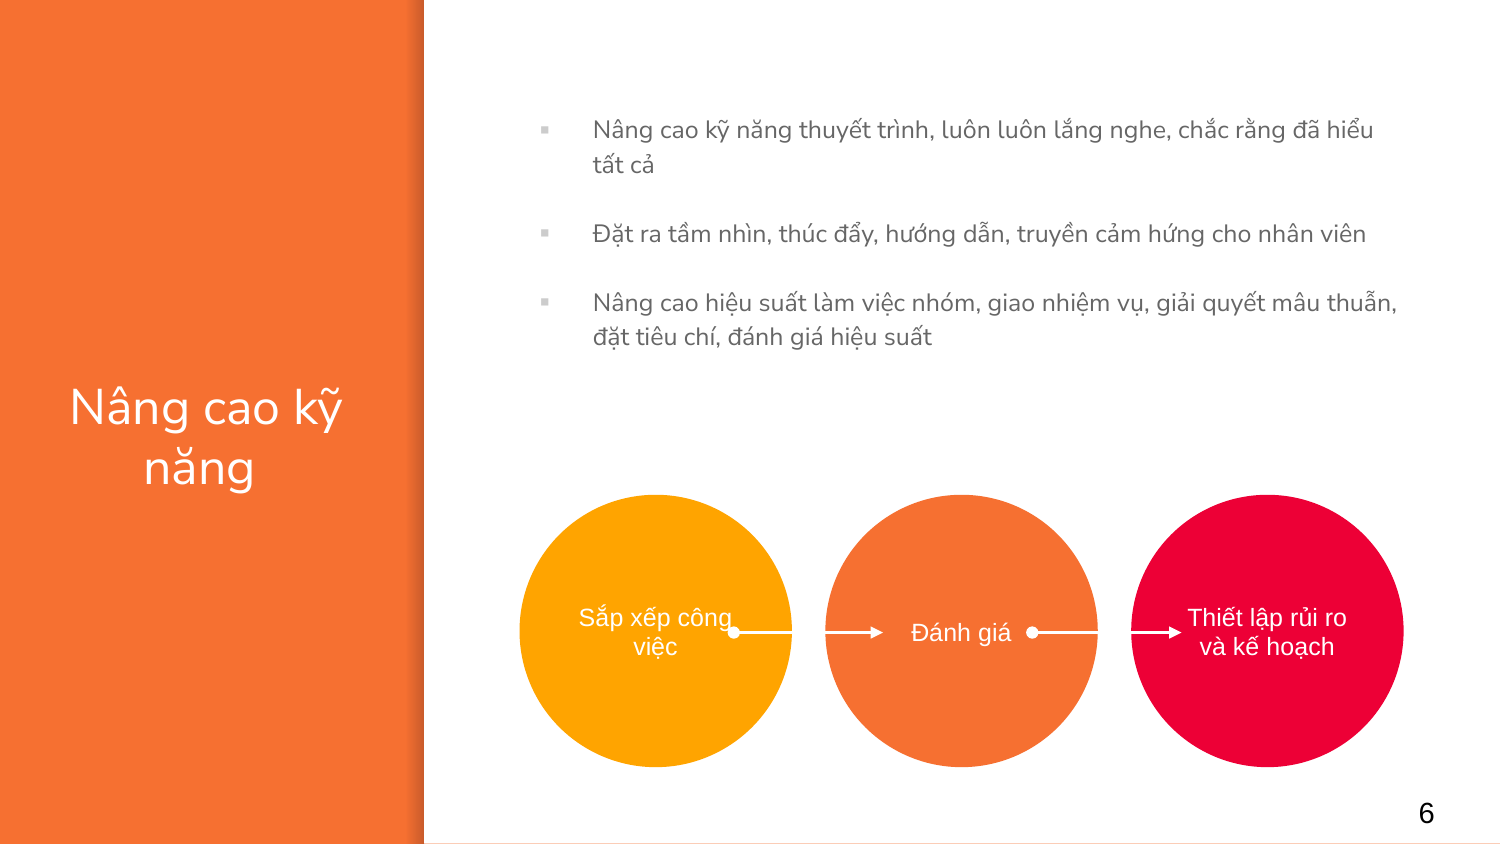

Nâng cao kỹ năng thuyết trình, luôn luôn lắng nghe, chắc rằng đã hiểu tất cả

Đặt ra tầm nhìn, thúc đẩy, hướng dẫn, truyền cảm hứng cho nhân viên

Nâng cao hiệu suất làm việc nhóm, giao nhiệm vụ, giải quyết mâu thuẫn, đặt tiêu chí, đánh giá hiệu suất
# Nâng cao kỹ năng
Sắp xếp công việc
Đánh giá
Thiết lập rủi ro và kế hoạch
6